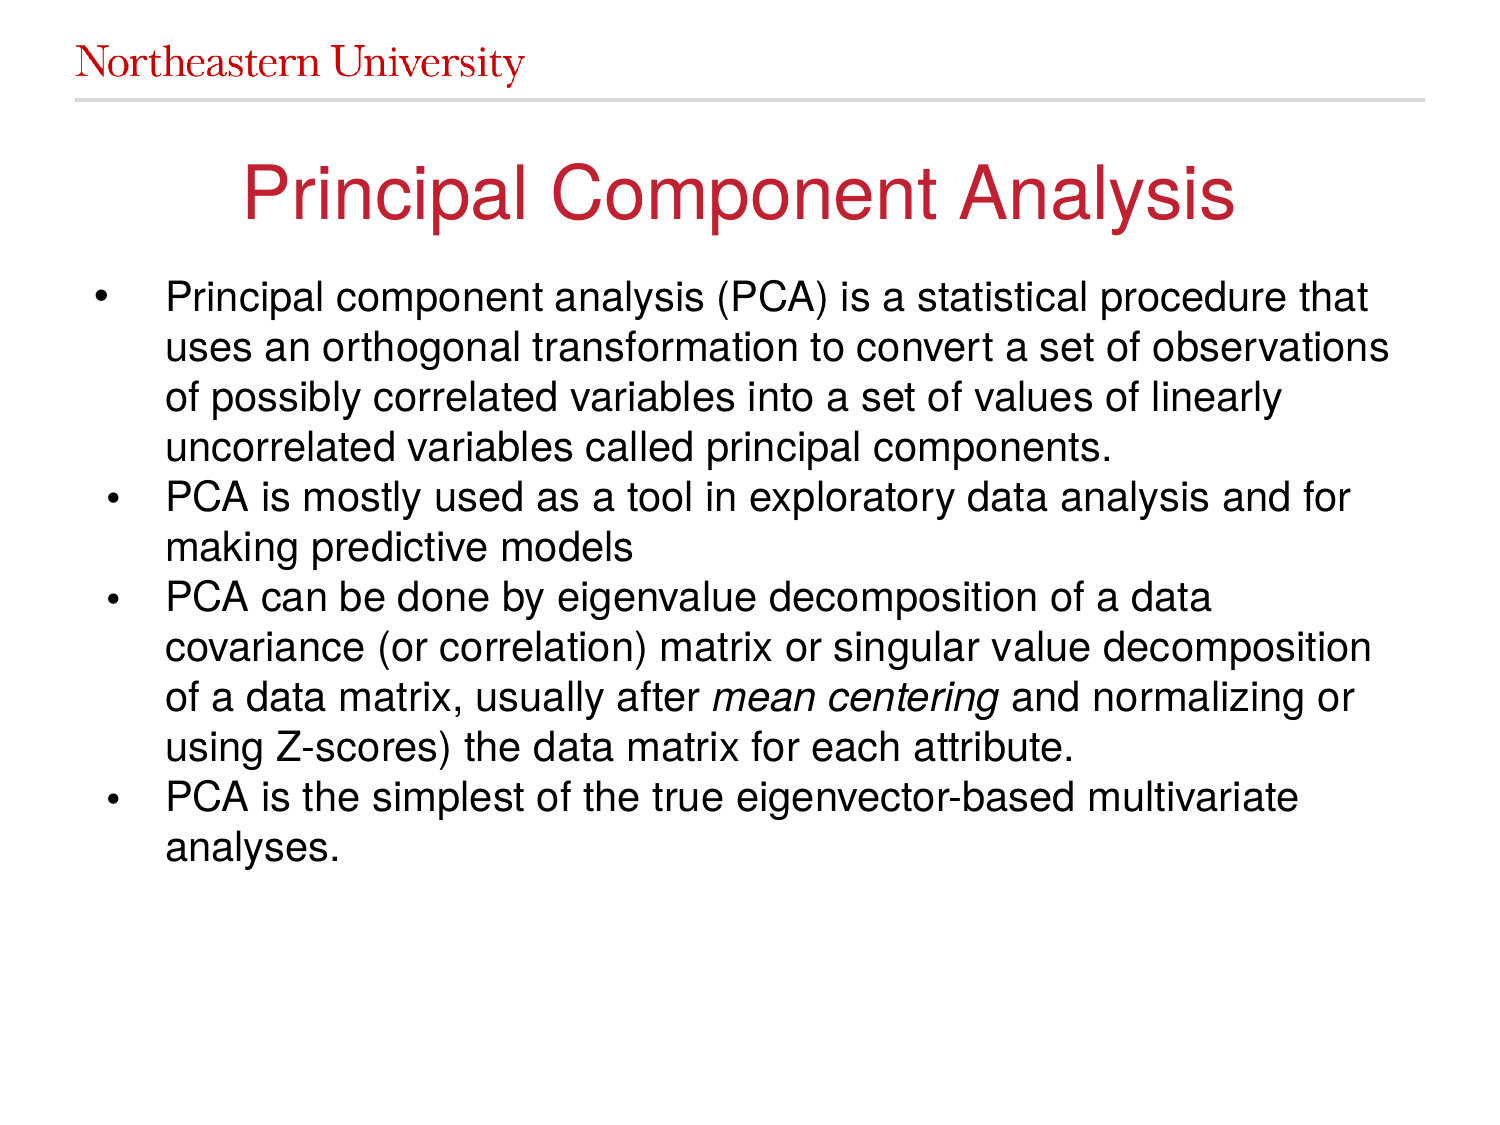

# Principal Component Analysis
Principal component analysis (PCA) is a statistical procedure that uses an orthogonal transformation to convert a set of observations of possibly correlated variables into a set of values of linearly uncorrelated variables called principal components.
PCA is mostly used as a tool in exploratory data analysis and for making predictive models
PCA can be done by eigenvalue decomposition of a data covariance (or correlation) matrix or singular value decomposition of a data matrix, usually after mean centering and normalizing or using Z-scores) the data matrix for each attribute.
PCA is the simplest of the true eigenvector-based multivariate analyses.